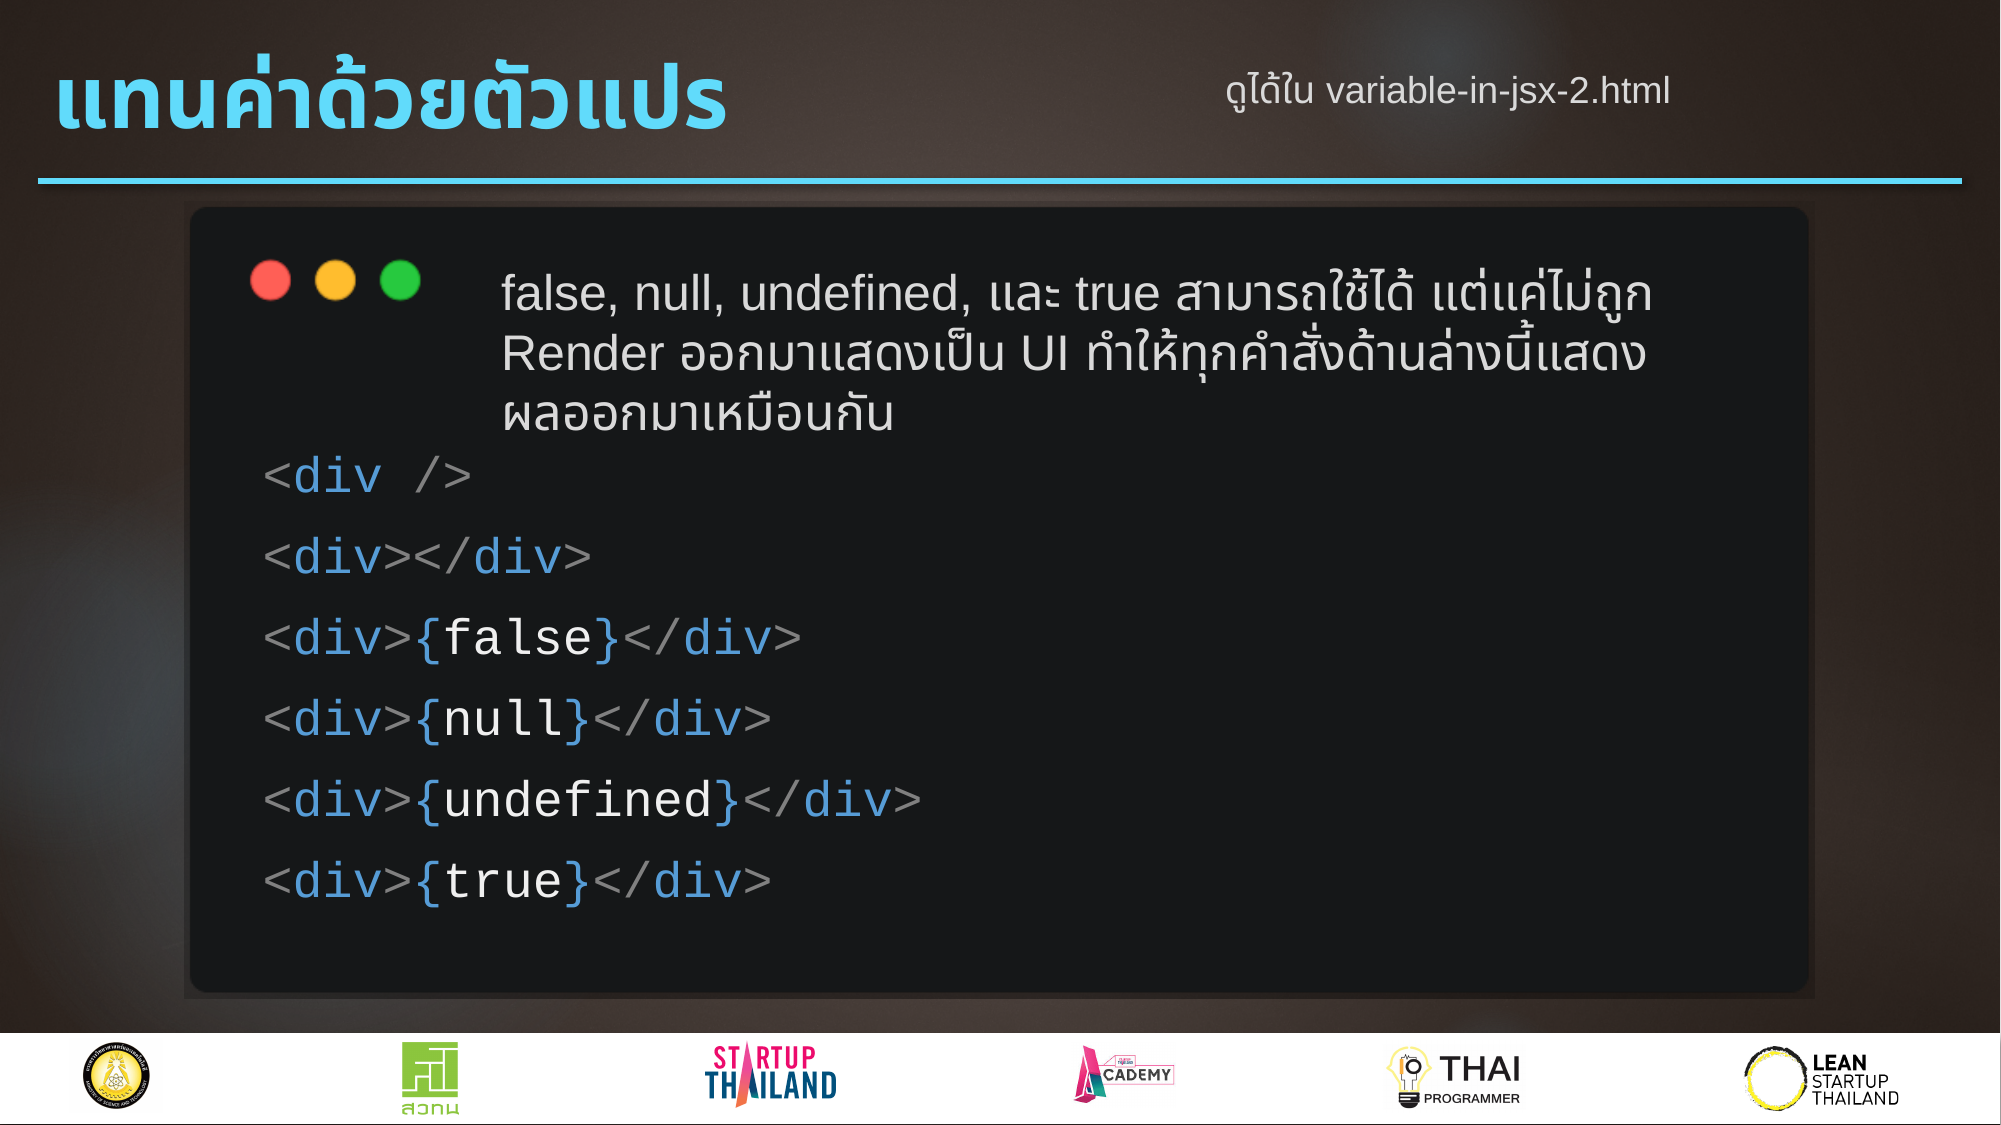

# แทนค่าด้วยตัวแปร
ดูได้ใน variable-in-jsx-2.html
false, null, undefined, และ true สามารถใช้ได้ แต่แค่ไม่ถูก Render ออกมาแสดงเป็น UI ทำให้ทุกคำสั่งด้านล่างนี้แสดงผลออกมาเหมือนกัน
<div />
<div></div>
<div>{false}</div>
<div>{null}</div>
<div>{undefined}</div>
<div>{true}</div>